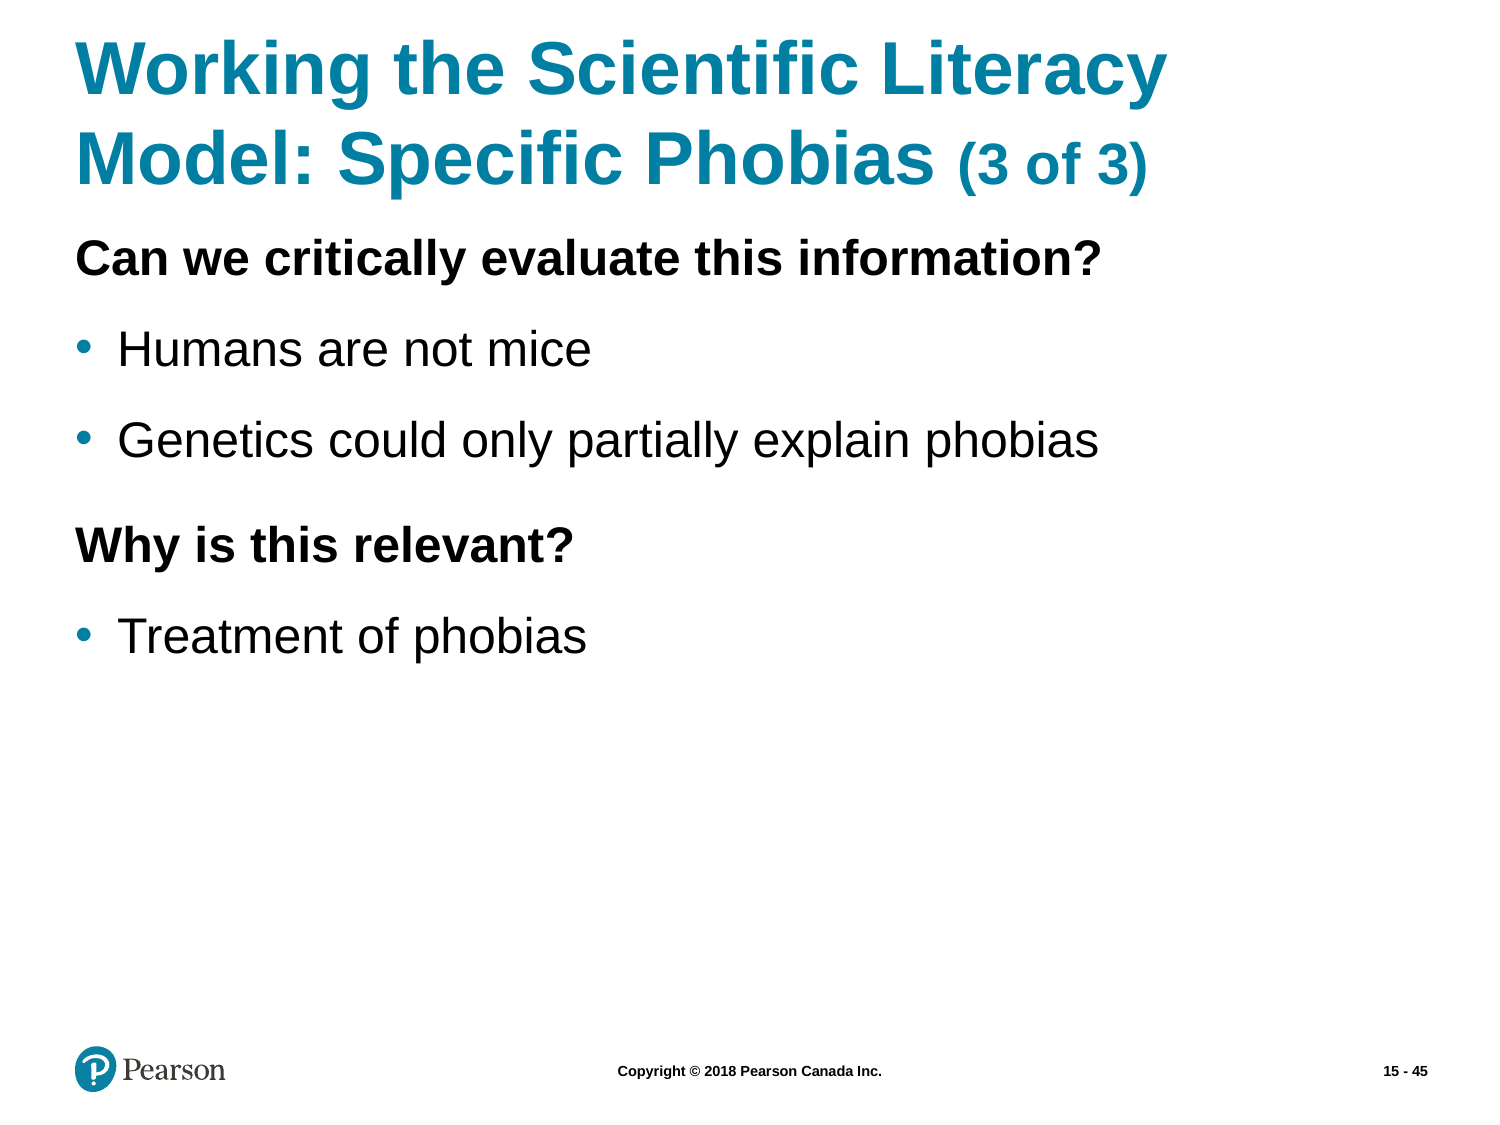

# Working the Scientific Literacy Model: Specific Phobias (3 of 3)
Can we critically evaluate this information?
Humans are not mice
Genetics could only partially explain phobias
Why is this relevant?
Treatment of phobias